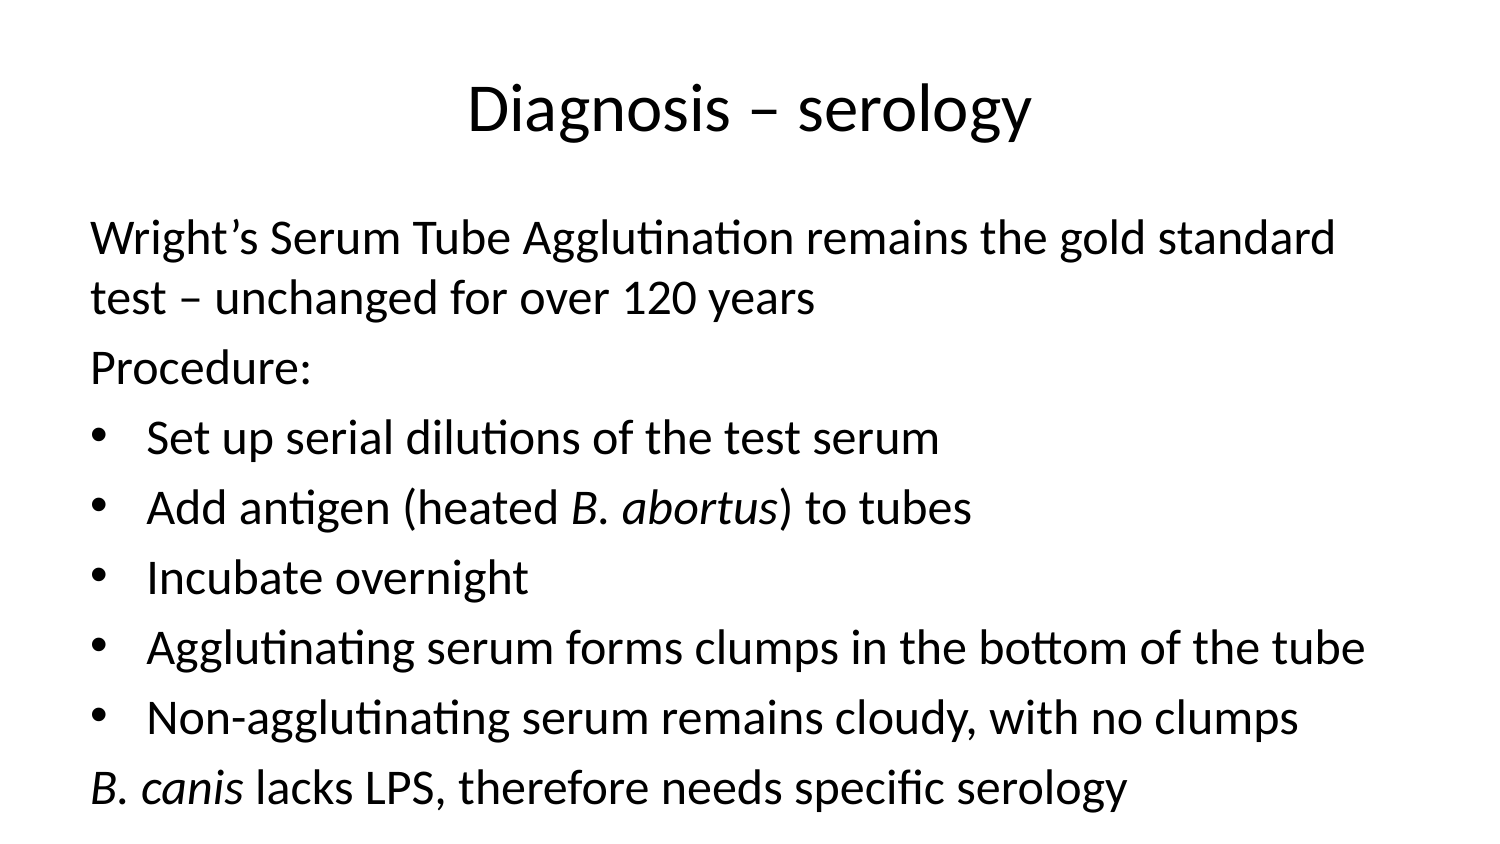

# Diagnosis – serology
Wright’s Serum Tube Agglutination remains the gold standard test – unchanged for over 120 years
Procedure:
Set up serial dilutions of the test serum
Add antigen (heated B. abortus) to tubes
Incubate overnight
Agglutinating serum forms clumps in the bottom of the tube
Non-agglutinating serum remains cloudy, with no clumps
B. canis lacks LPS, therefore needs specific serology